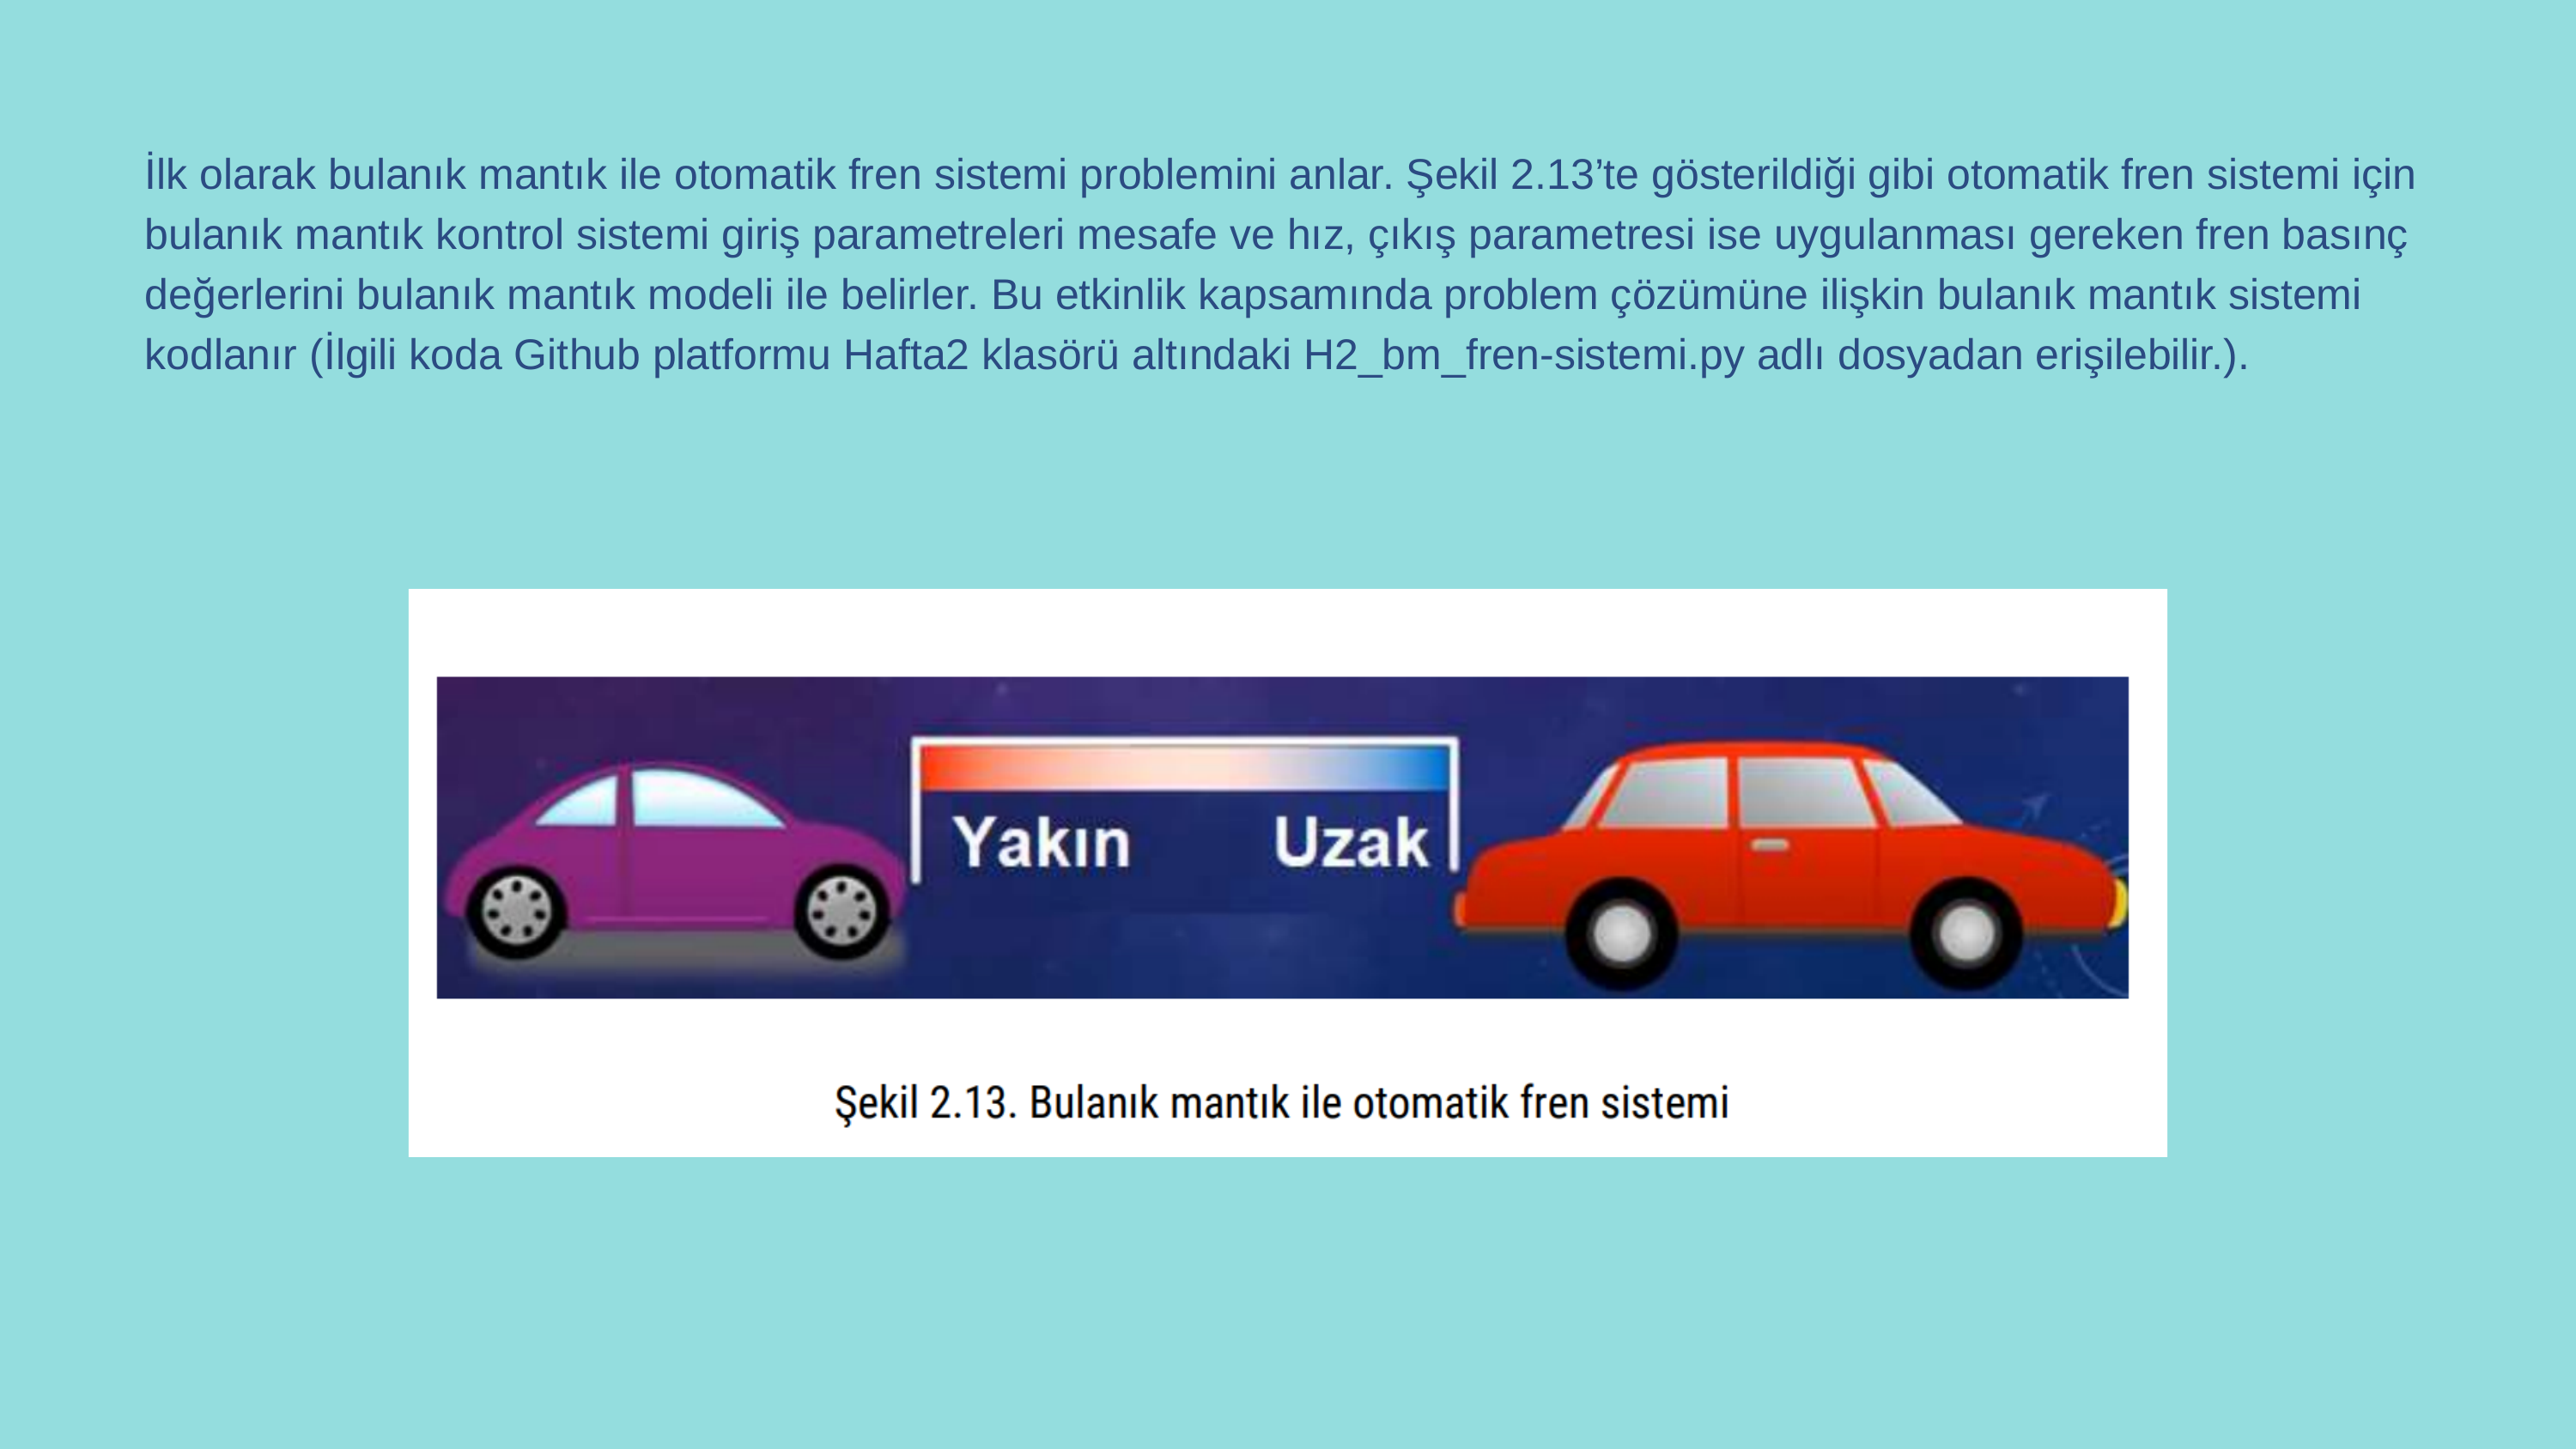

İlk olarak bulanık mantık ile otomatik fren sistemi problemini anlar. Şekil 2.13’te gösterildiği gibi otomatik fren sistemi için bulanık mantık kontrol sistemi giriş parametreleri mesafe ve hız, çıkış parametresi ise uygulanması gereken fren basınç değerlerini bulanık mantık modeli ile belirler. Bu etkinlik kapsamında problem çözümüne ilişkin bulanık mantık sistemi kodlanır (İlgili koda Github platformu Hafta2 klasörü altındaki H2_bm_fren-sistemi.py adlı dosyadan erişilebilir.).